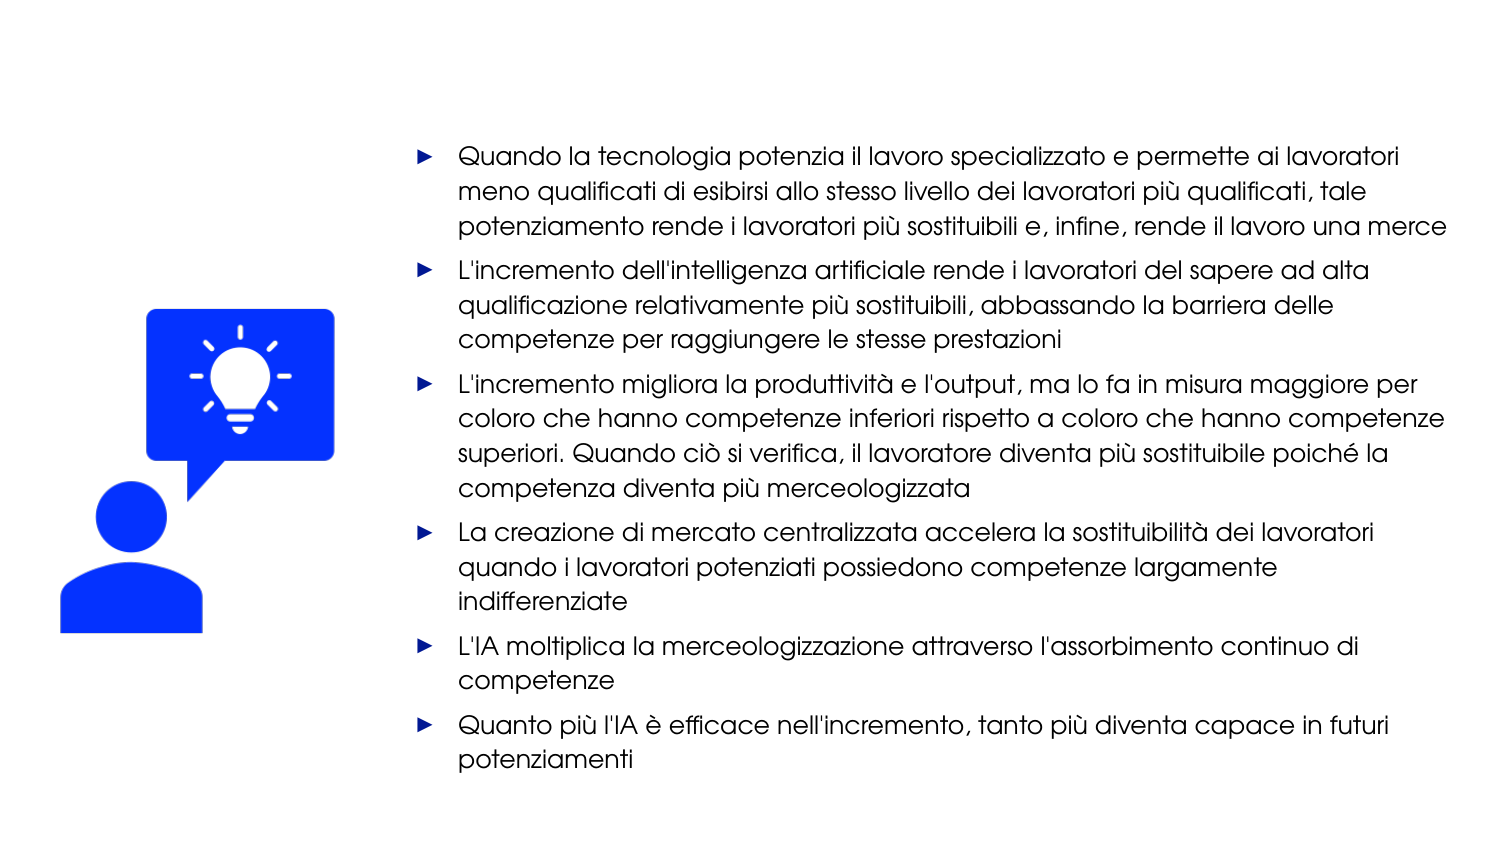

#
Quando la tecnologia potenzia il lavoro specializzato e permette ai lavoratori meno qualificati di esibirsi allo stesso livello dei lavoratori più qualificati, tale potenziamento rende i lavoratori più sostituibili e, infine, rende il lavoro una merce
L'incremento dell'intelligenza artificiale rende i lavoratori del sapere ad alta qualificazione relativamente più sostituibili, abbassando la barriera delle competenze per raggiungere le stesse prestazioni
L'incremento migliora la produttività e l'output, ma lo fa in misura maggiore per coloro che hanno competenze inferiori rispetto a coloro che hanno competenze superiori. Quando ciò si verifica, il lavoratore diventa più sostituibile poiché la competenza diventa più merceologizzata
La creazione di mercato centralizzata accelera la sostituibilità dei lavoratori quando i lavoratori potenziati possiedono competenze largamente indifferenziate
L'IA moltiplica la merceologizzazione attraverso l'assorbimento continuo di competenze
Quanto più l'IA è efficace nell'incremento, tanto più diventa capace in futuri potenziamenti